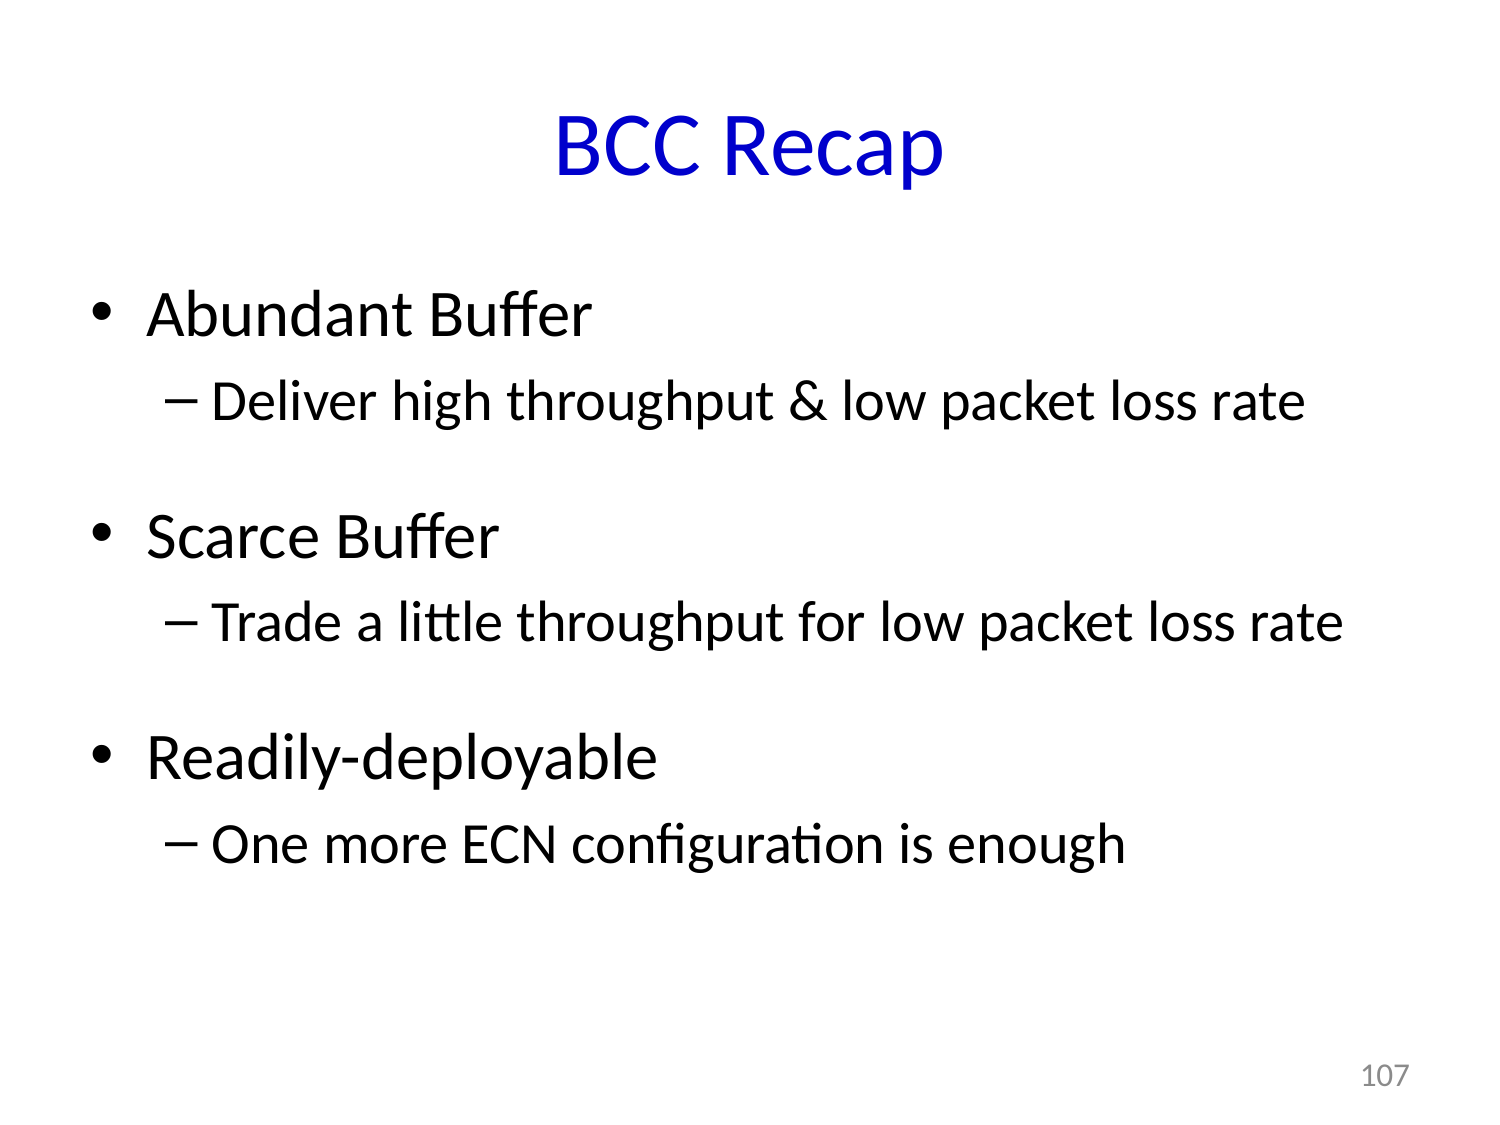

# BCC Recap
Abundant Buffer
Deliver high throughput & low packet loss rate

Scarce Buffer
Trade a little throughput for low packet loss rate

Readily-deployable
One more ECN configuration is enough

107